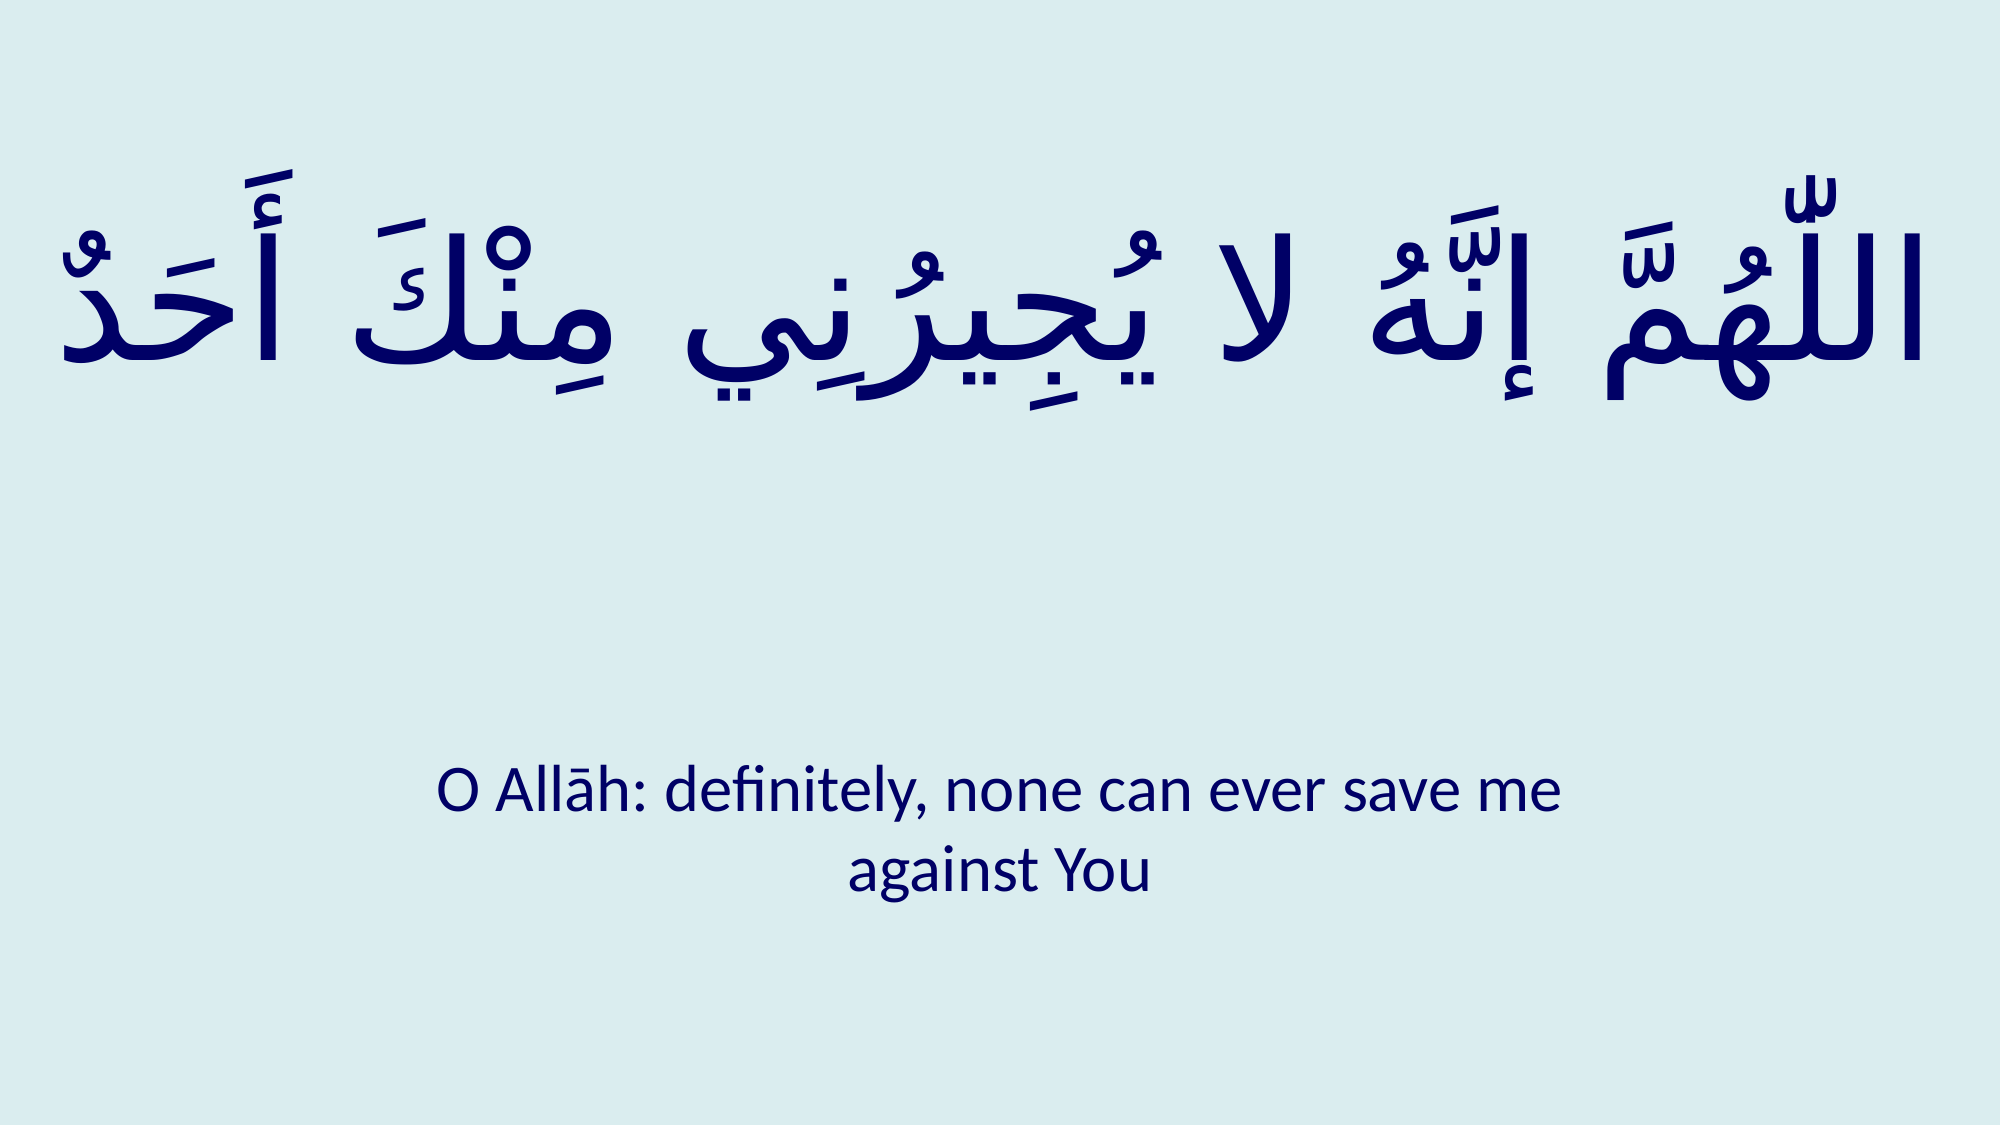

# اللّٰهُمَّ إنَّهُ لا يُجِيرُنِي مِنْكَ أَحَدٌ
O Allāh: definitely, none can ever save me against You